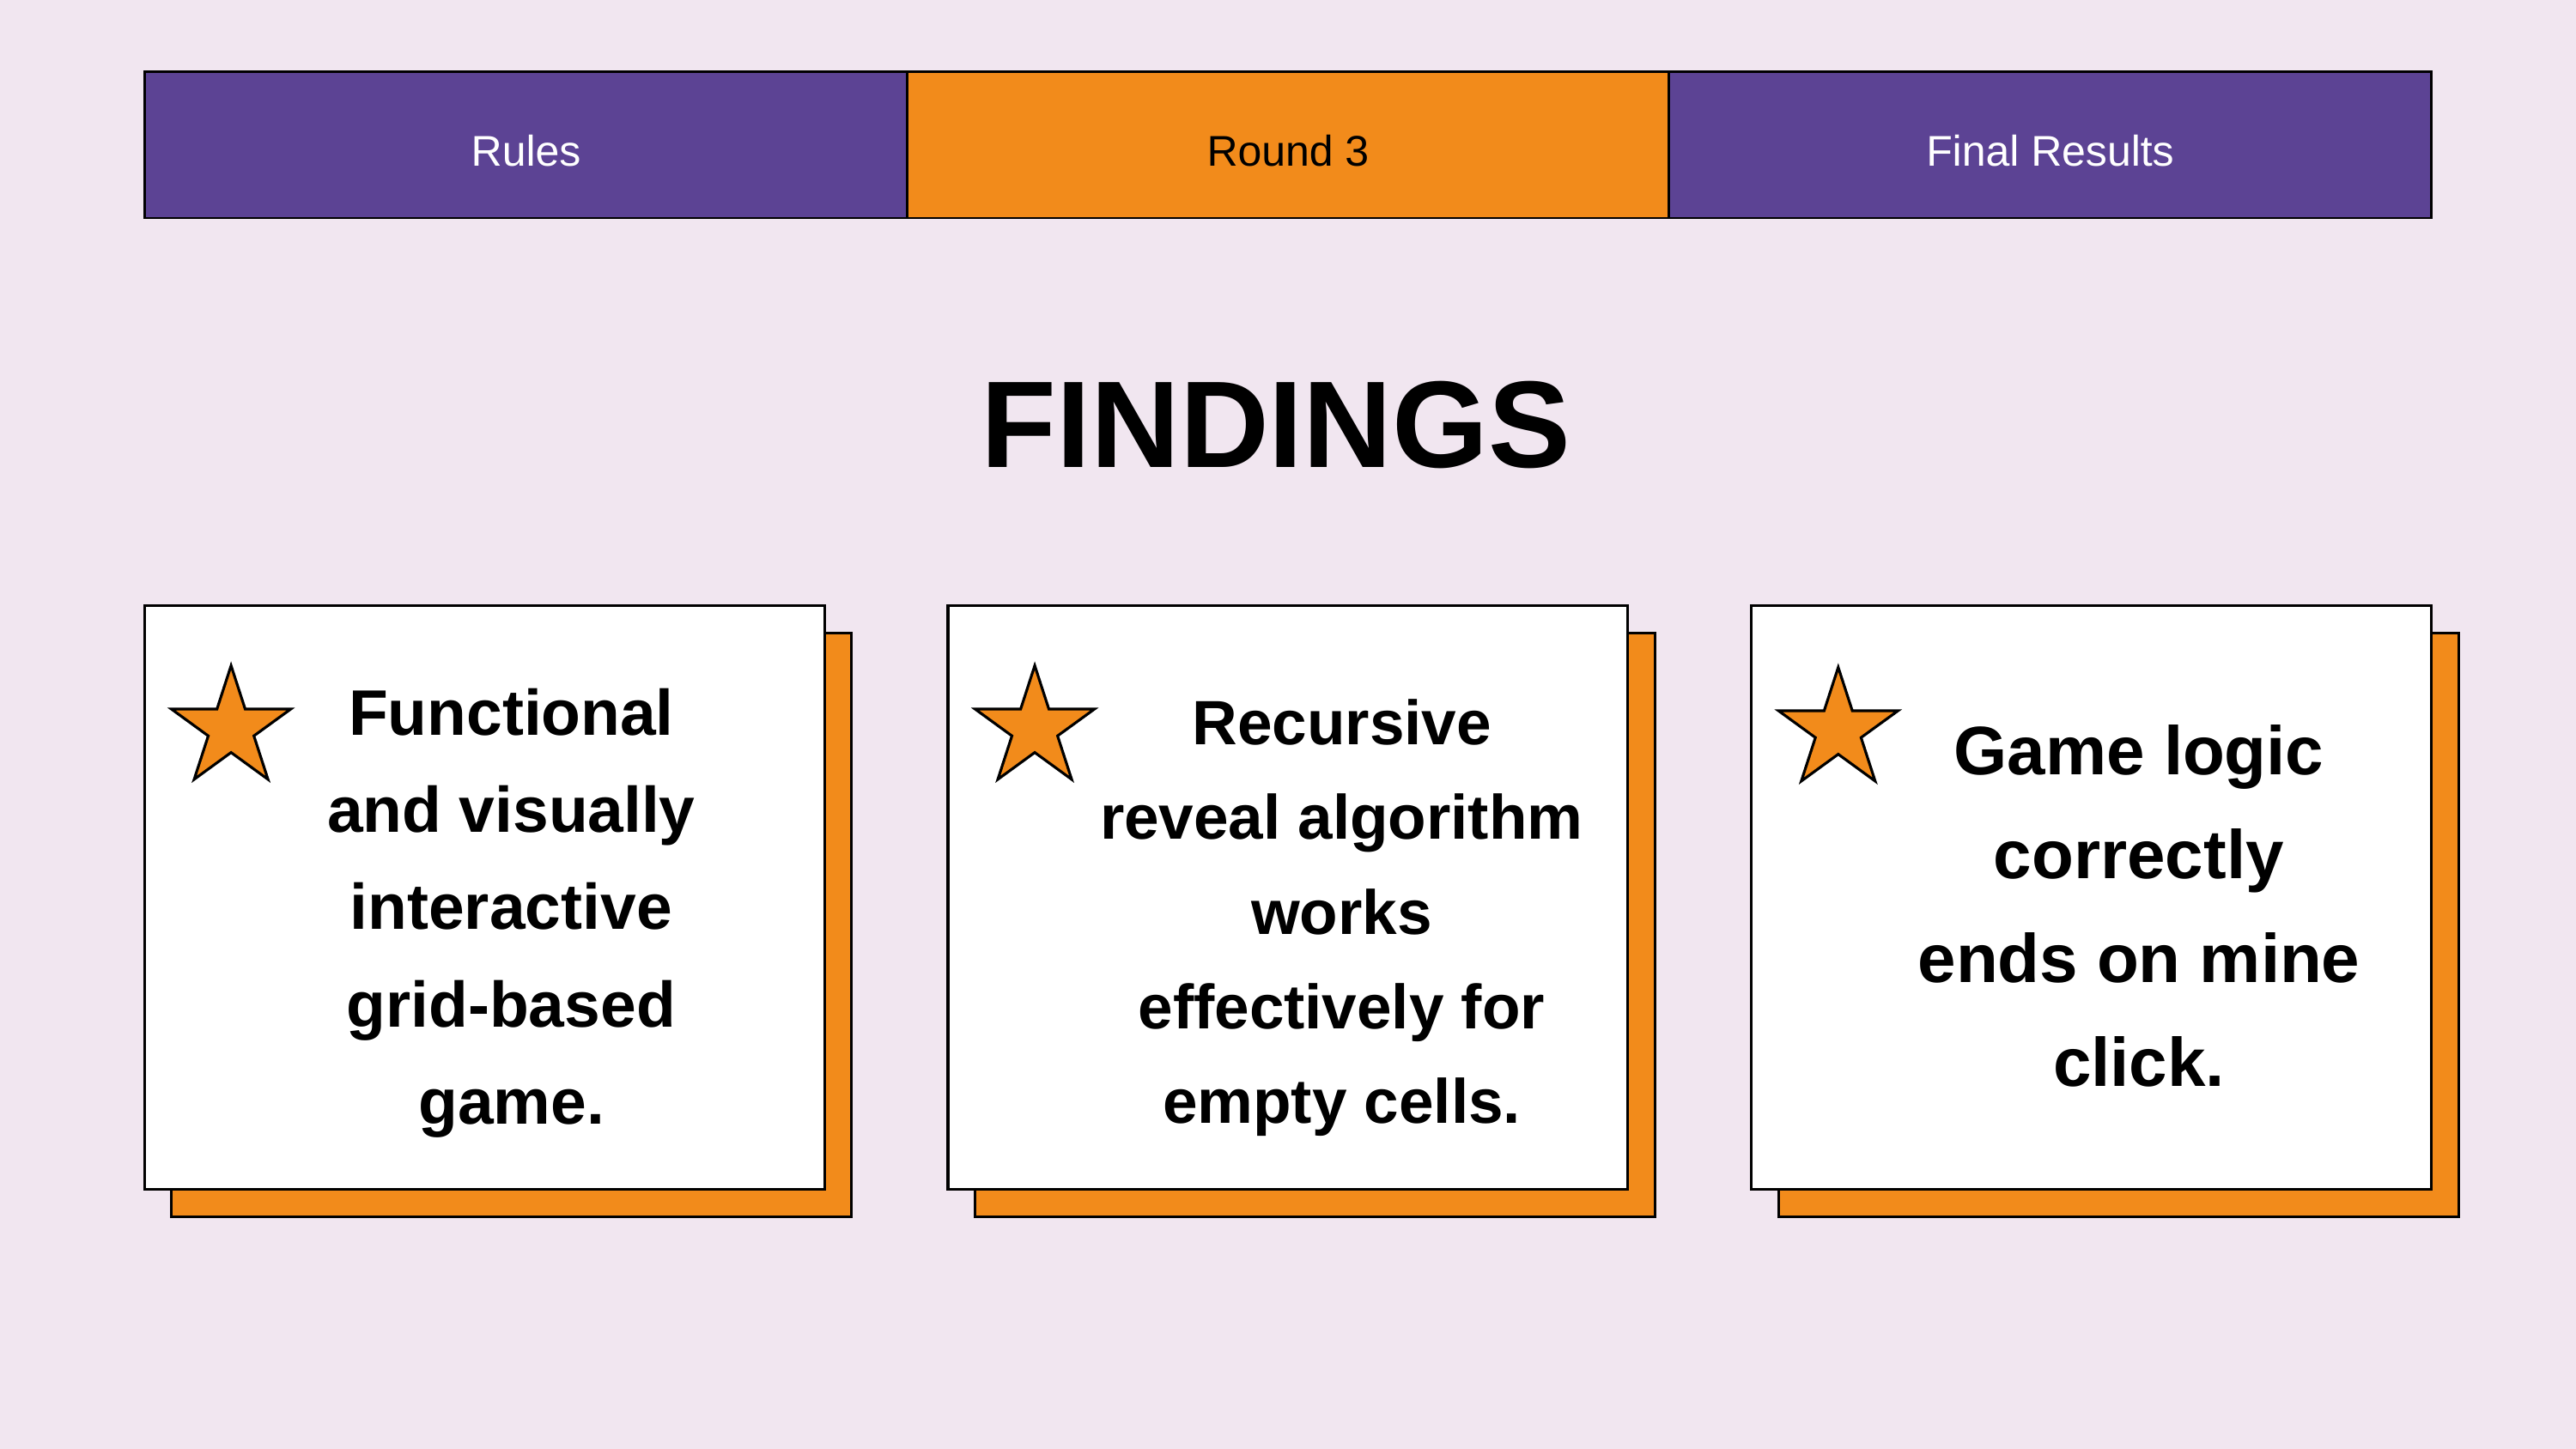

| Rules | Round 3 | Final Results |
| --- | --- | --- |
 FINDINGS

Functional and visually interactive grid-based game.

Recursive reveal algorithm works effectively for empty cells.

Game logic correctly ends on mine click.